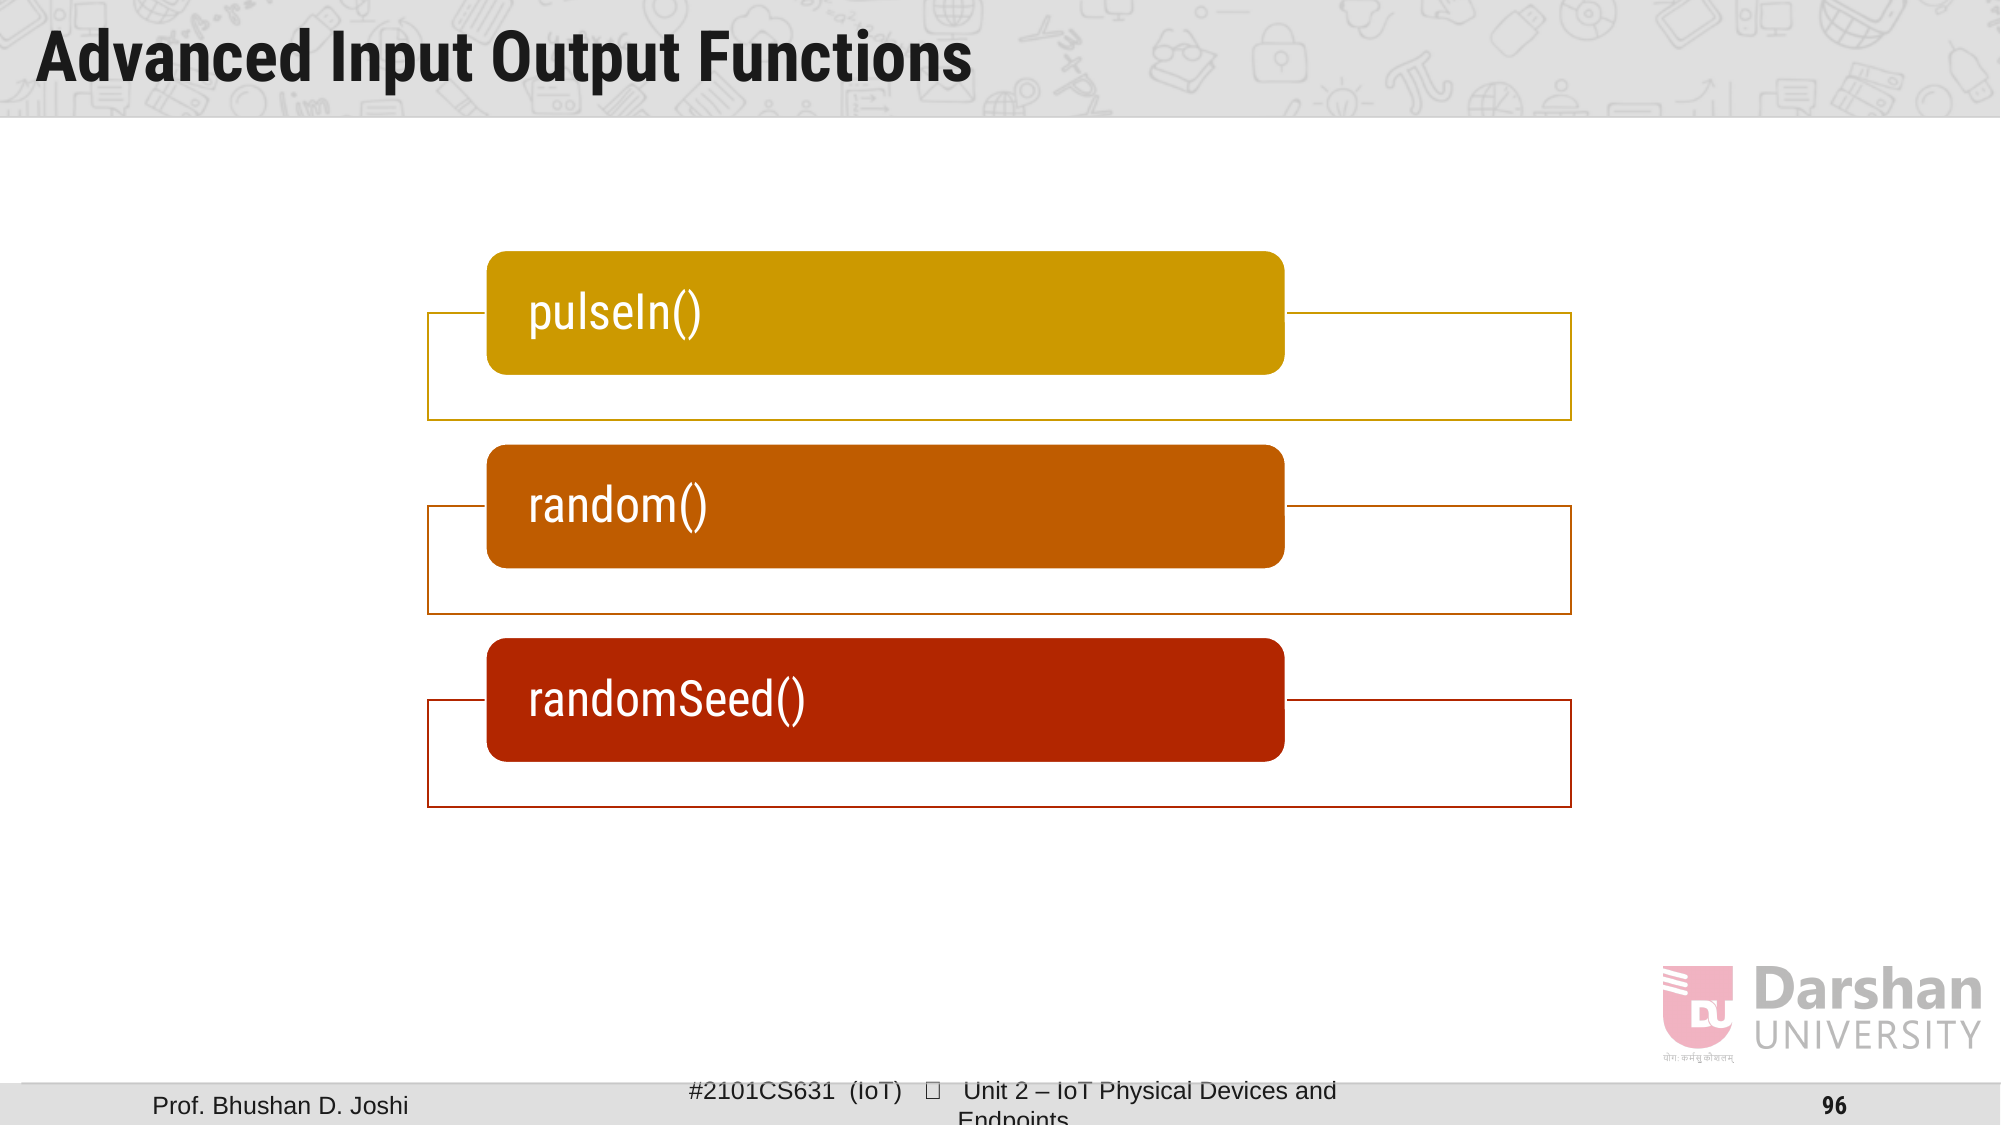

# Advanced Input Output Functions
pulseIn()
random()
randomSeed()